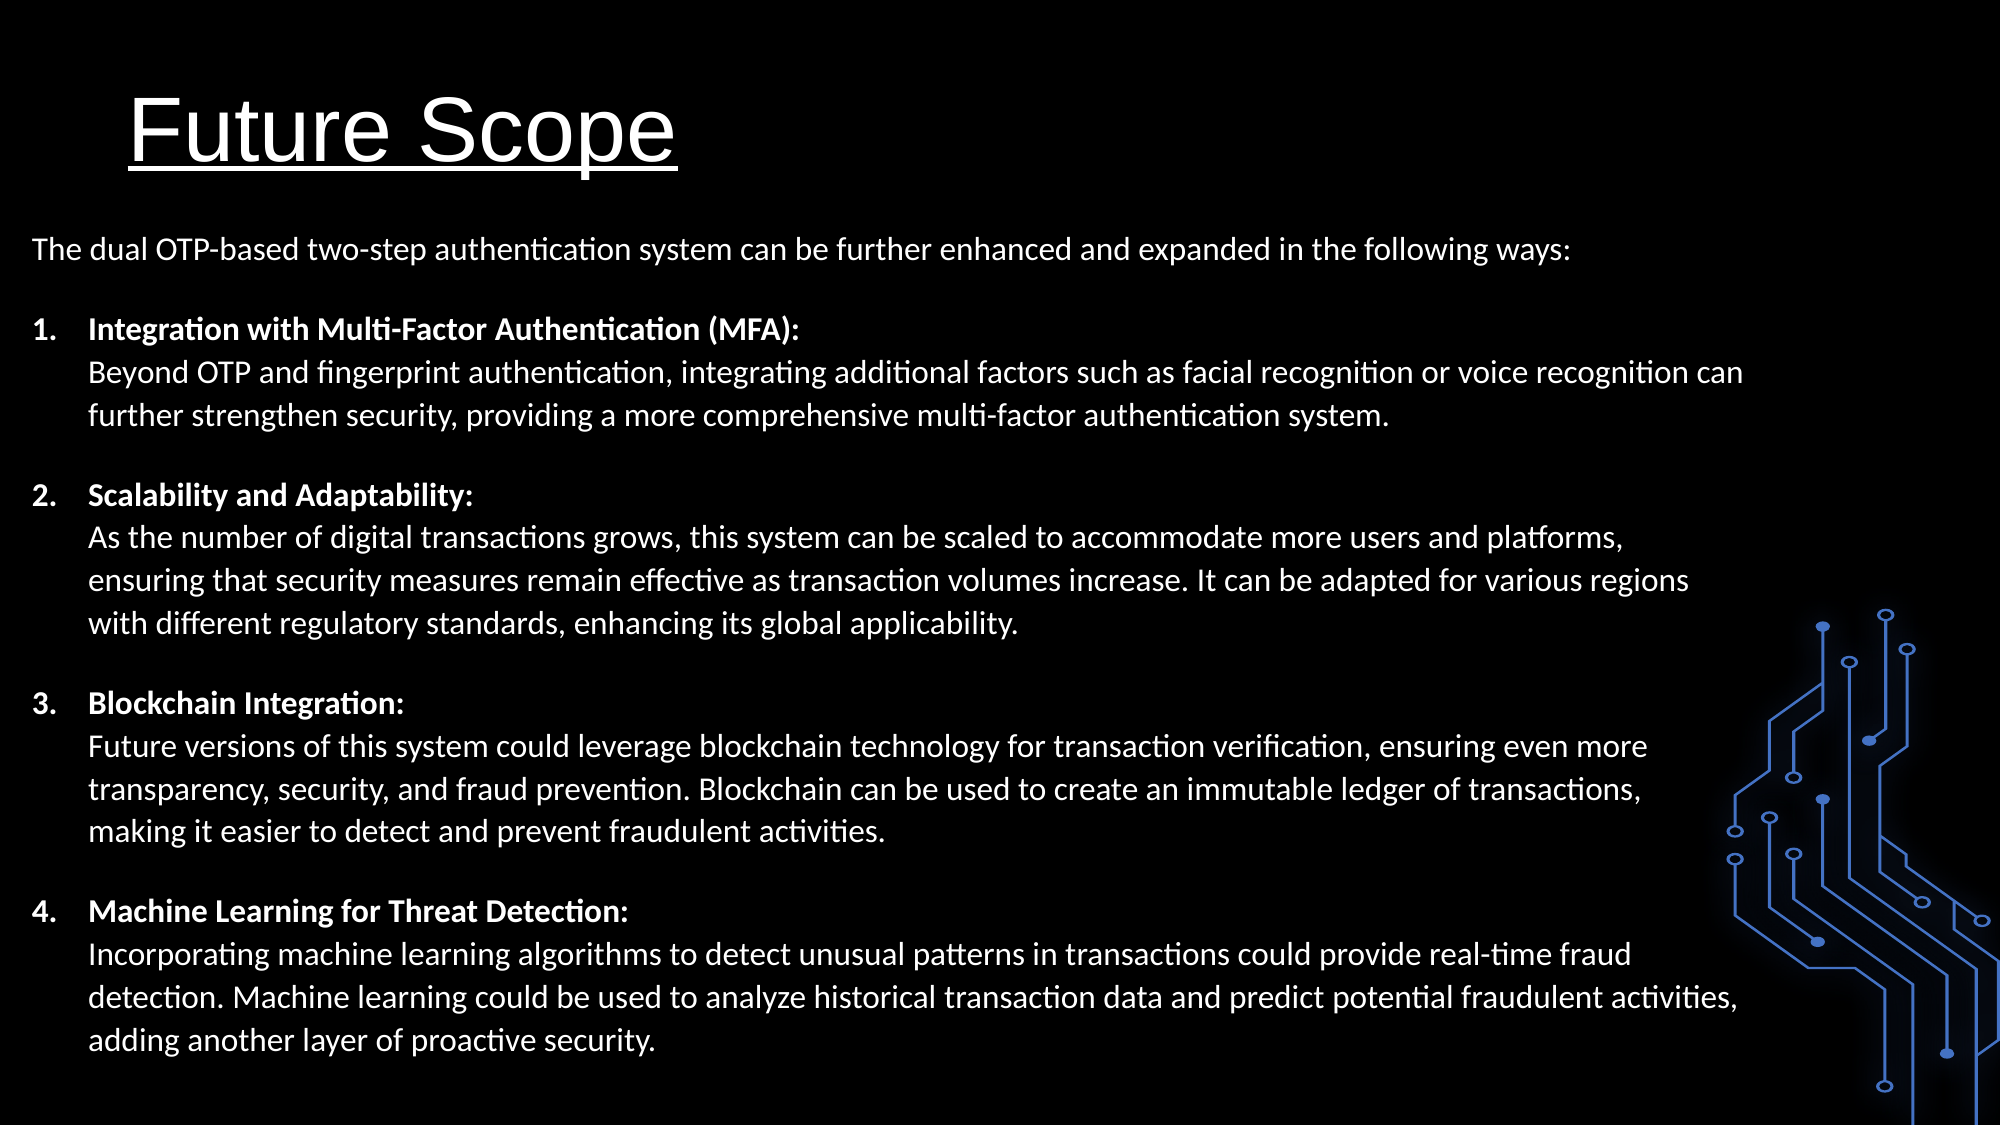

# Future Scope
The dual OTP-based two-step authentication system can be further enhanced and expanded in the following ways:
Integration with Multi-Factor Authentication (MFA):
Beyond OTP and fingerprint authentication, integrating additional factors such as facial recognition or voice recognition can further strengthen security, providing a more comprehensive multi-factor authentication system.
Scalability and Adaptability:
As the number of digital transactions grows, this system can be scaled to accommodate more users and platforms, ensuring that security measures remain effective as transaction volumes increase. It can be adapted for various regions with different regulatory standards, enhancing its global applicability.
Blockchain Integration:
Future versions of this system could leverage blockchain technology for transaction verification, ensuring even more transparency, security, and fraud prevention. Blockchain can be used to create an immutable ledger of transactions, making it easier to detect and prevent fraudulent activities.
Machine Learning for Threat Detection:
Incorporating machine learning algorithms to detect unusual patterns in transactions could provide real-time fraud detection. Machine learning could be used to analyze historical transaction data and predict potential fraudulent activities, adding another layer of proactive security.